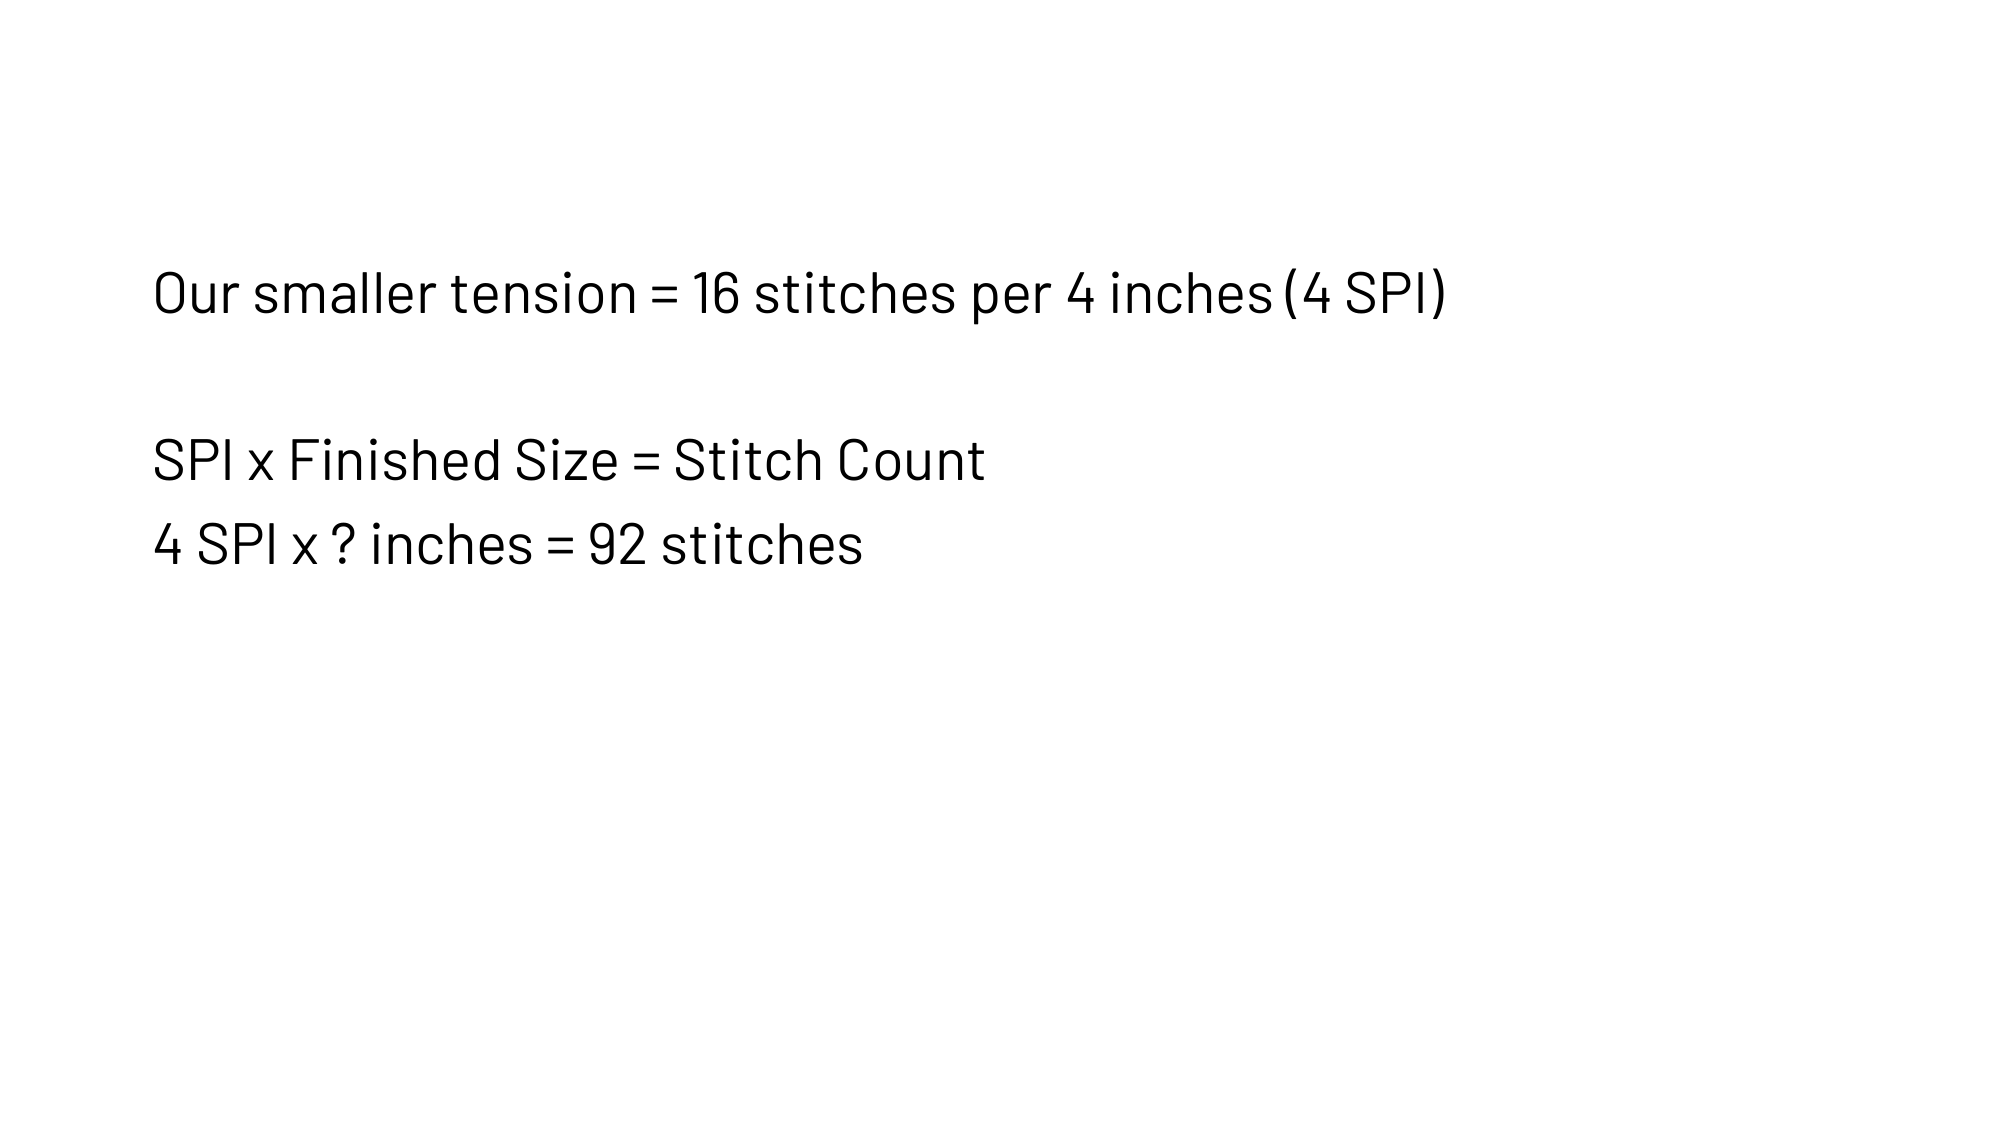

Our smaller tension = 16 stitches per 4 inches (4 SPI)

SPI x Finished Size = Stitch Count
4 SPI x ? inches = 92 stitches